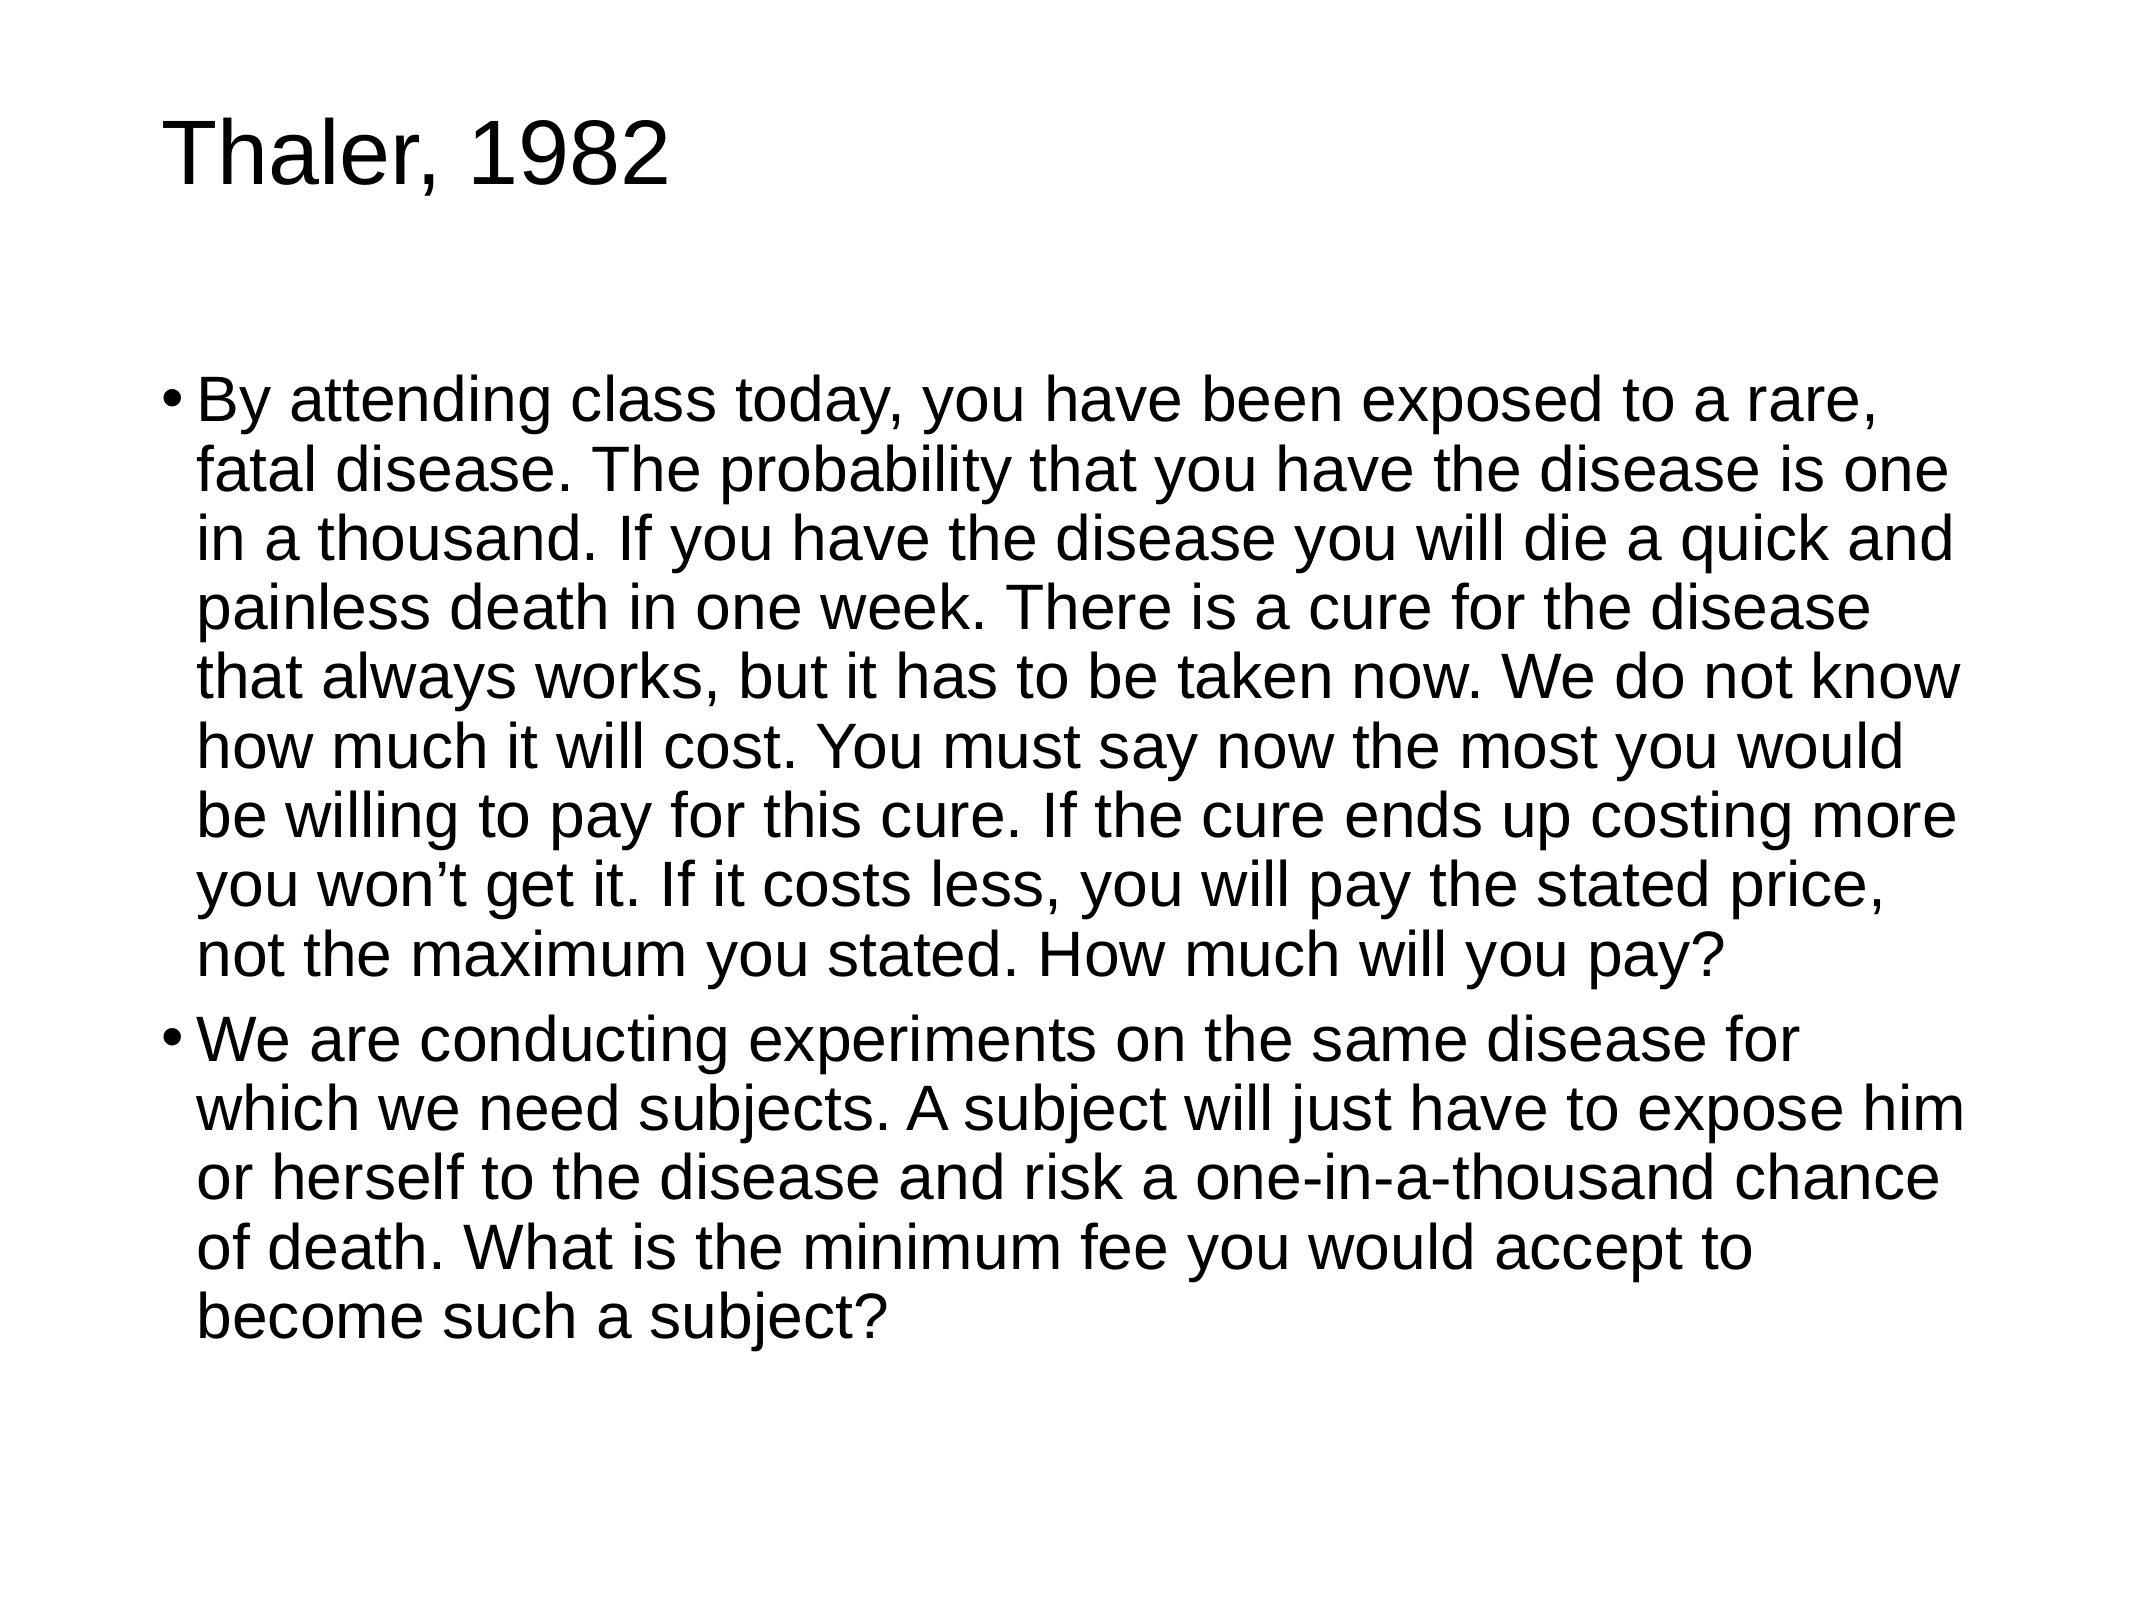

# Thaler, 1982
By attending class today, you have been exposed to a rare, fatal disease. The probability that you have the disease is one in a thousand. If you have the disease you will die a quick and painless death in one week. There is a cure for the disease that always works, but it has to be taken now. We do not know how much it will cost. You must say now the most you would be willing to pay for this cure. If the cure ends up costing more you won’t get it. If it costs less, you will pay the stated price, not the maximum you stated. How much will you pay?
We are conducting experiments on the same disease for which we need subjects. A subject will just have to expose him or herself to the disease and risk a one-in-a-thousand chance of death. What is the minimum fee you would accept to become such a subject?